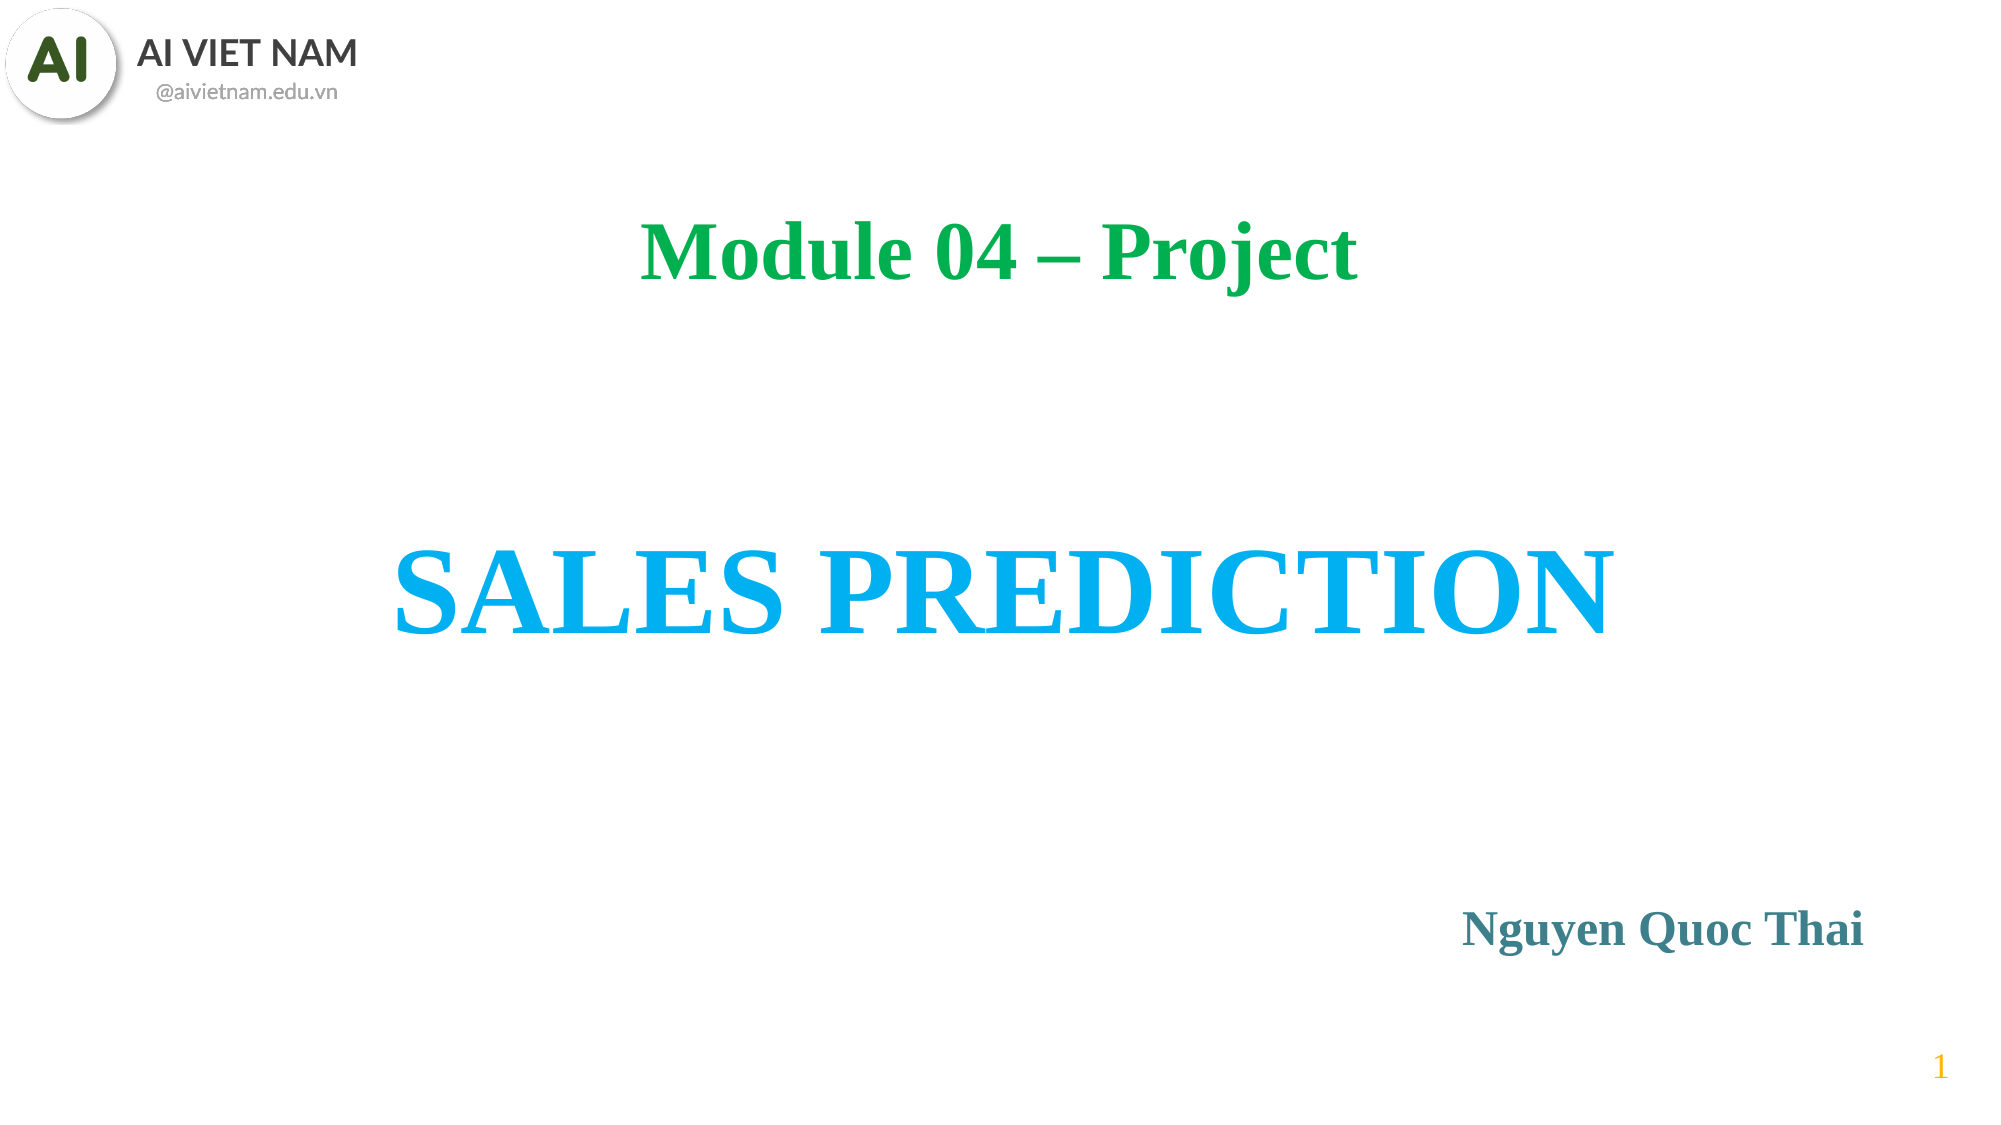

Module 04 – Project
SALES PREDICTION
Nguyen Quoc Thai
1